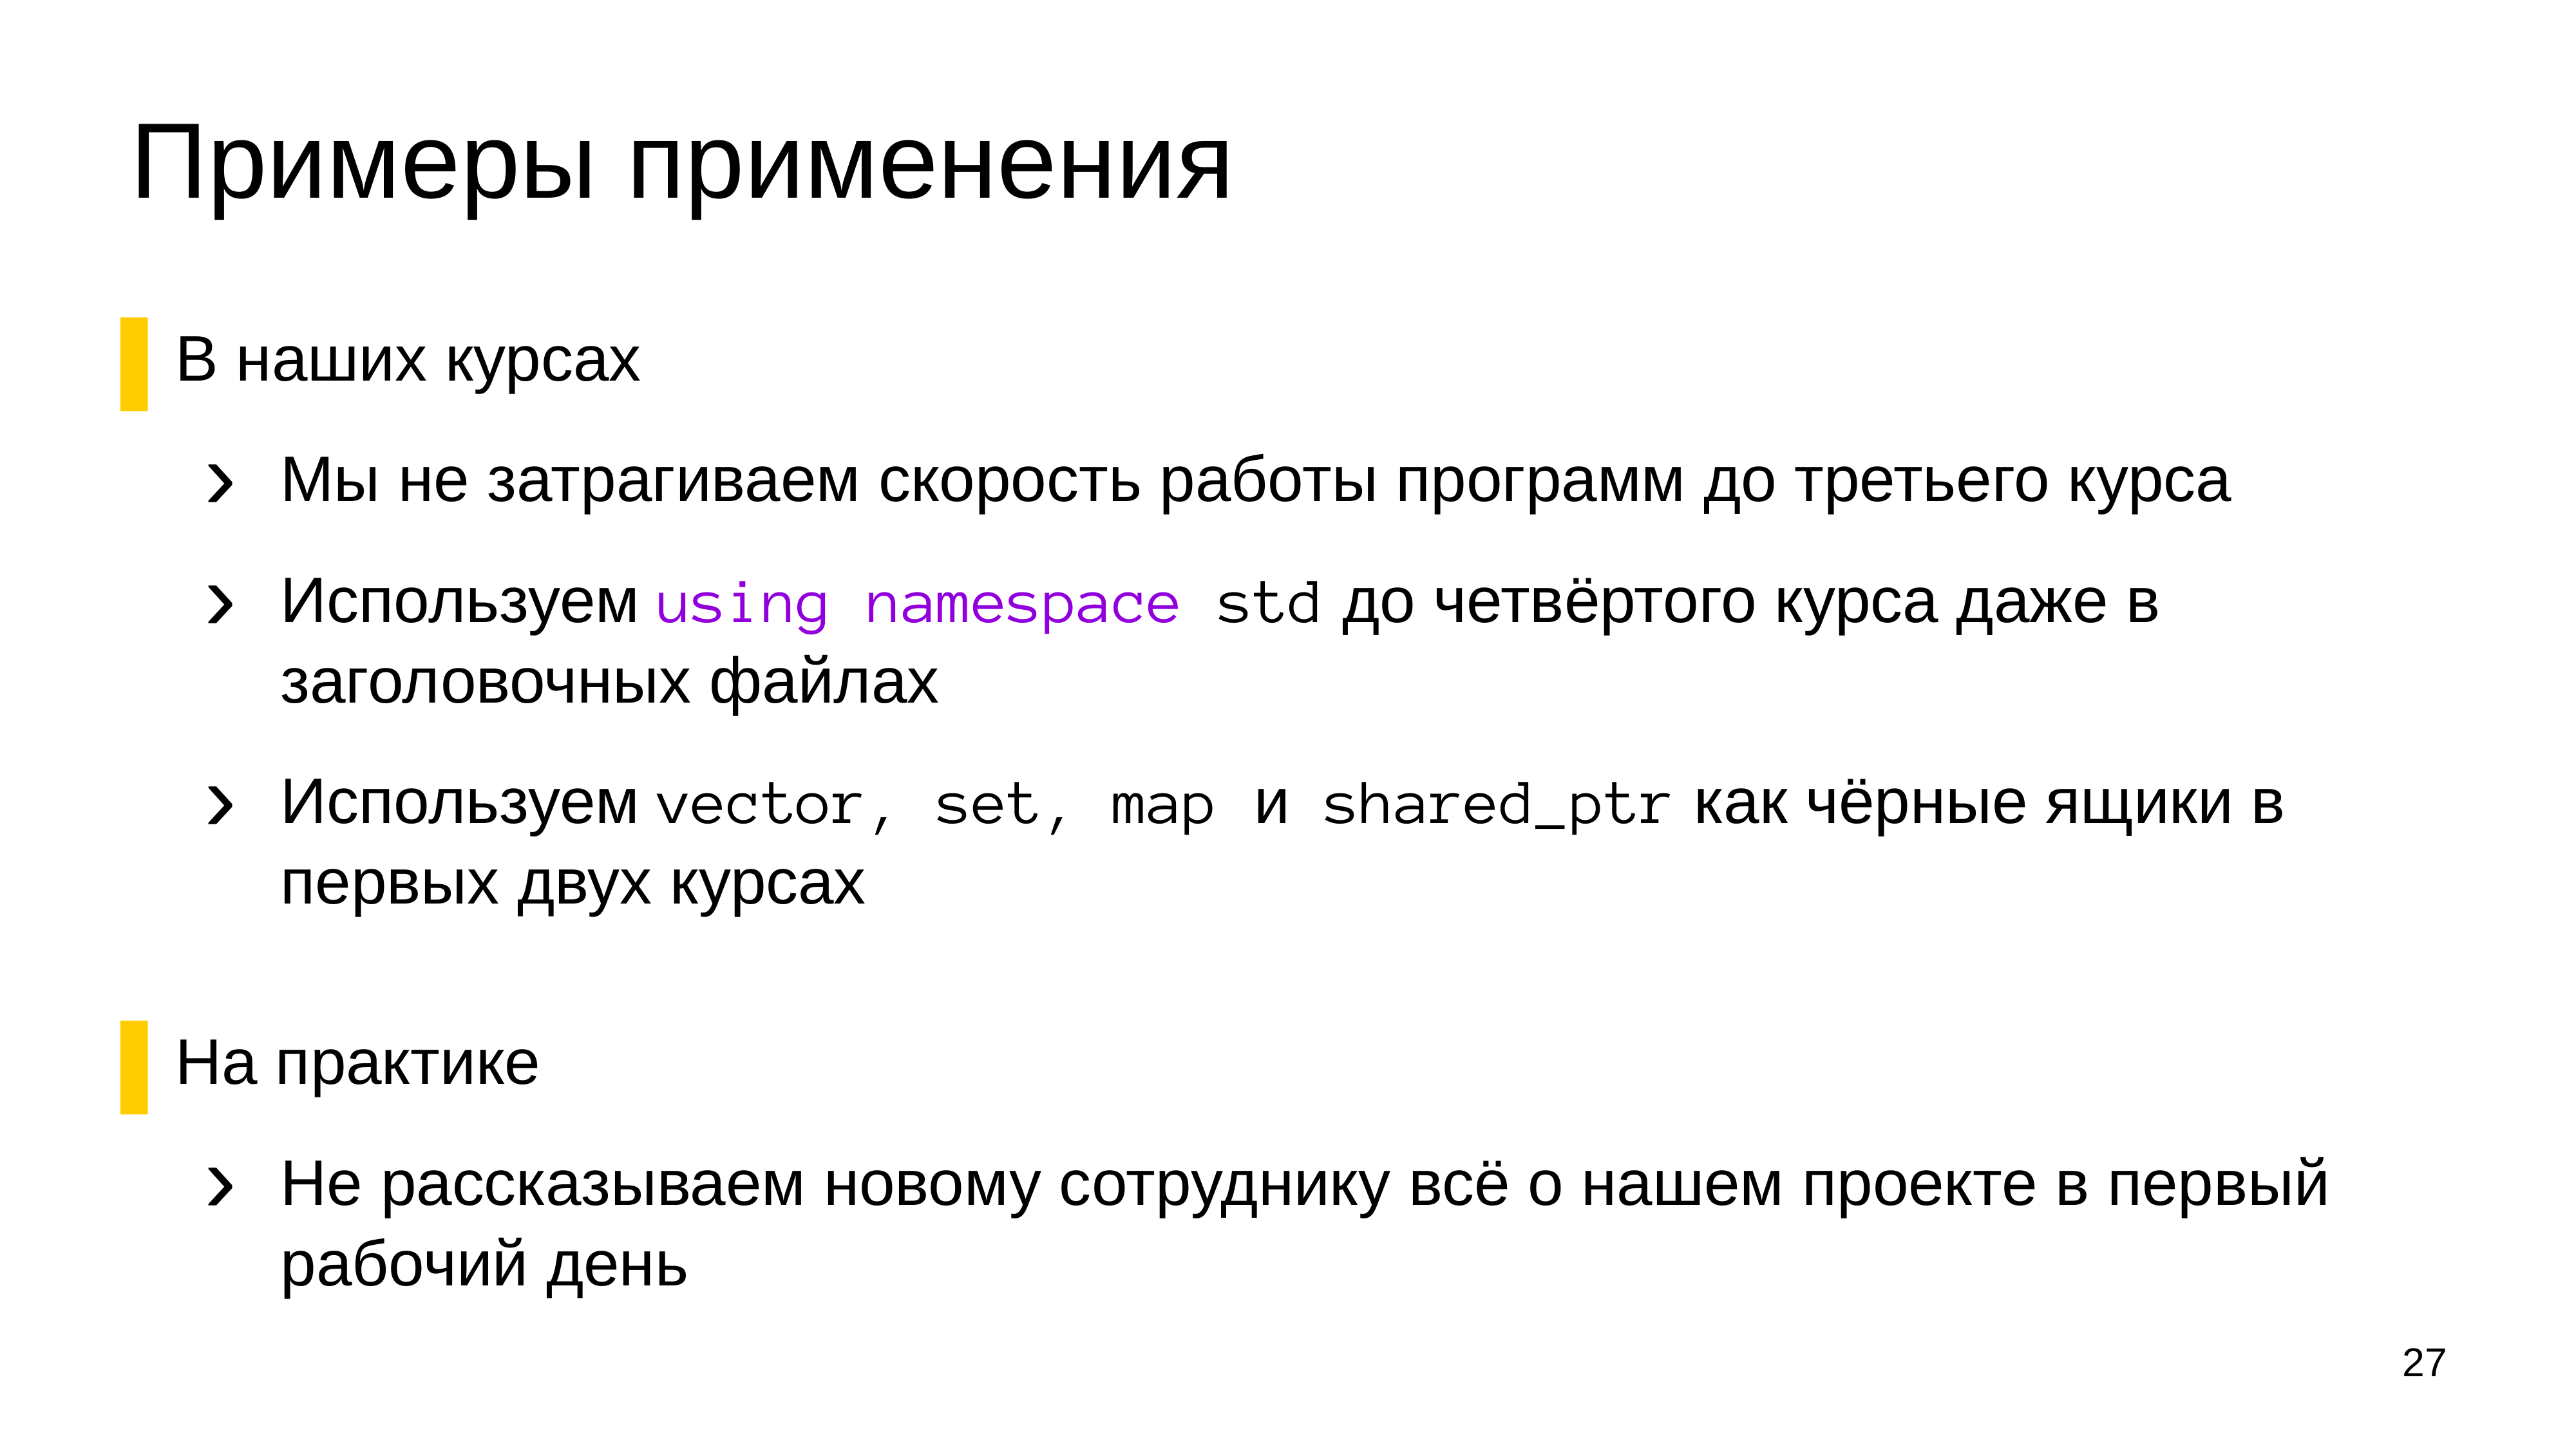

# Примеры применения
В наших курсах
Мы не затрагиваем скорость работы программ до третьего курса
Используем using namespace std до четвёртого курса даже в заголовочных файлах
Используем vector, set, map и shared_ptr как чёрные ящики в первых двух курсах

На практике
Не рассказываем новому сотруднику всё о нашем проекте в первый рабочий день

27